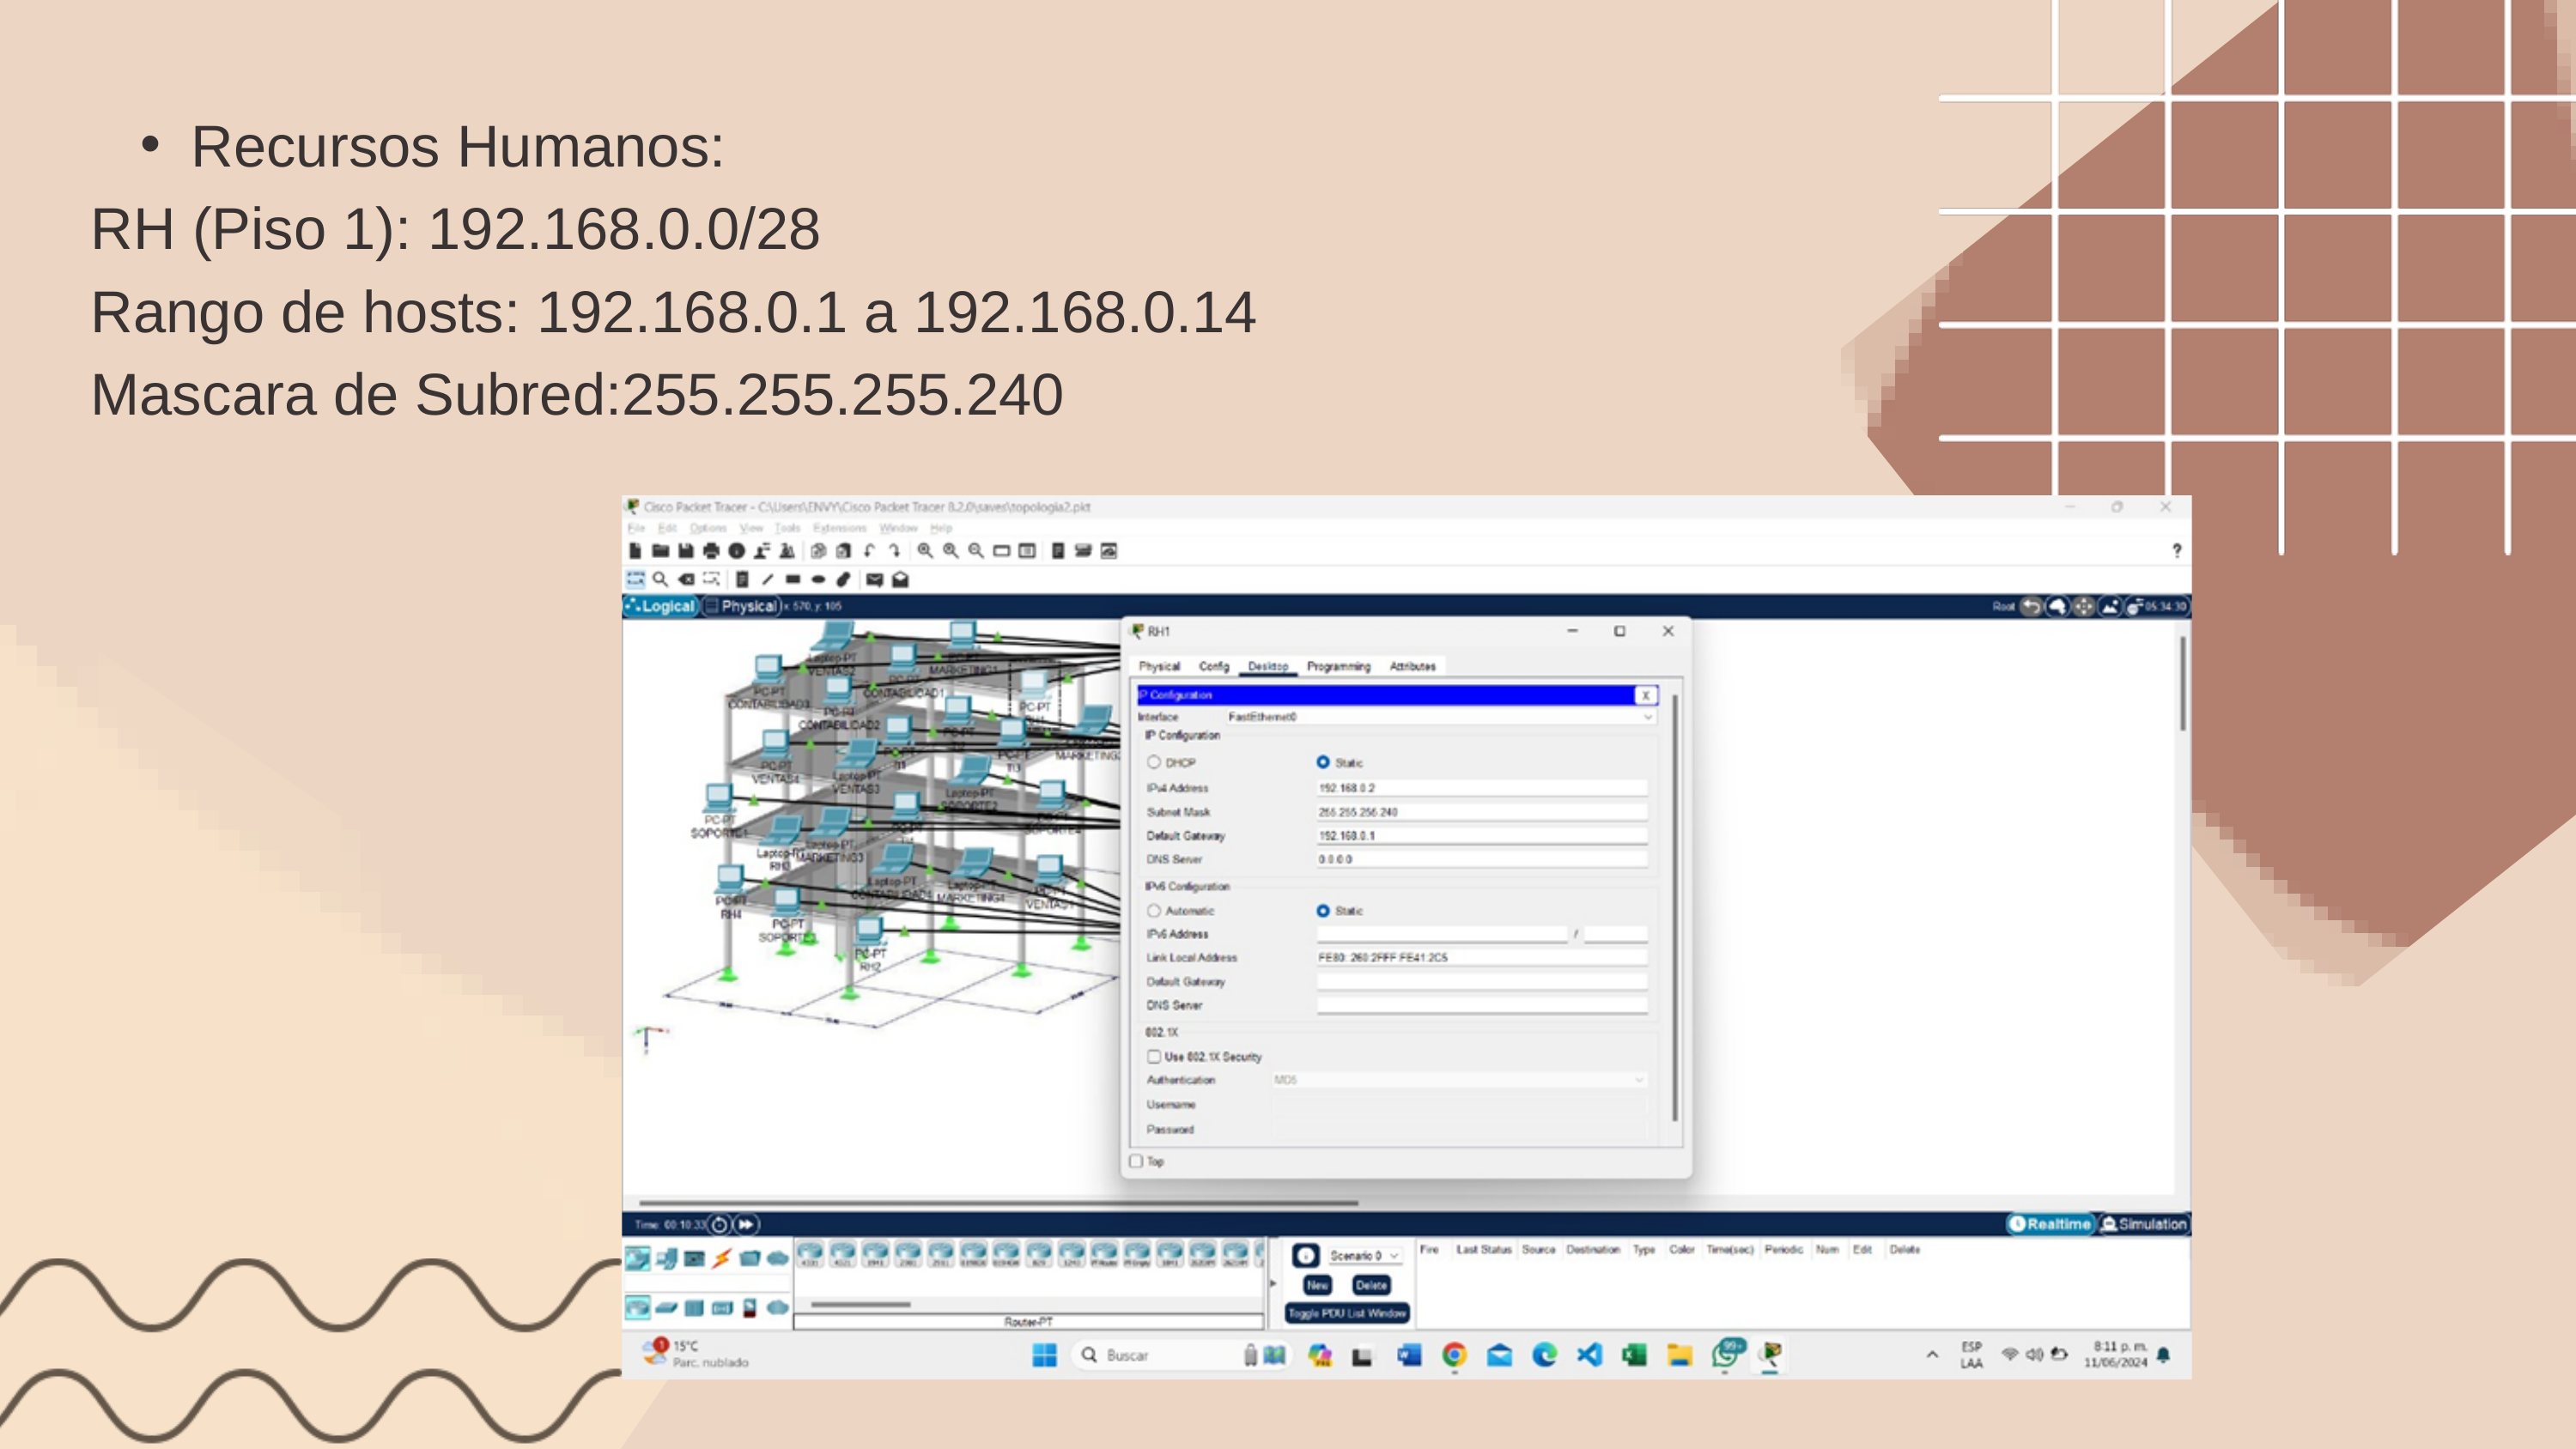

Recursos Humanos:
RH (Piso 1): 192.168.0.0/28
Rango de hosts: 192.168.0.1 a 192.168.0.14
Mascara de Subred:255.255.255.240